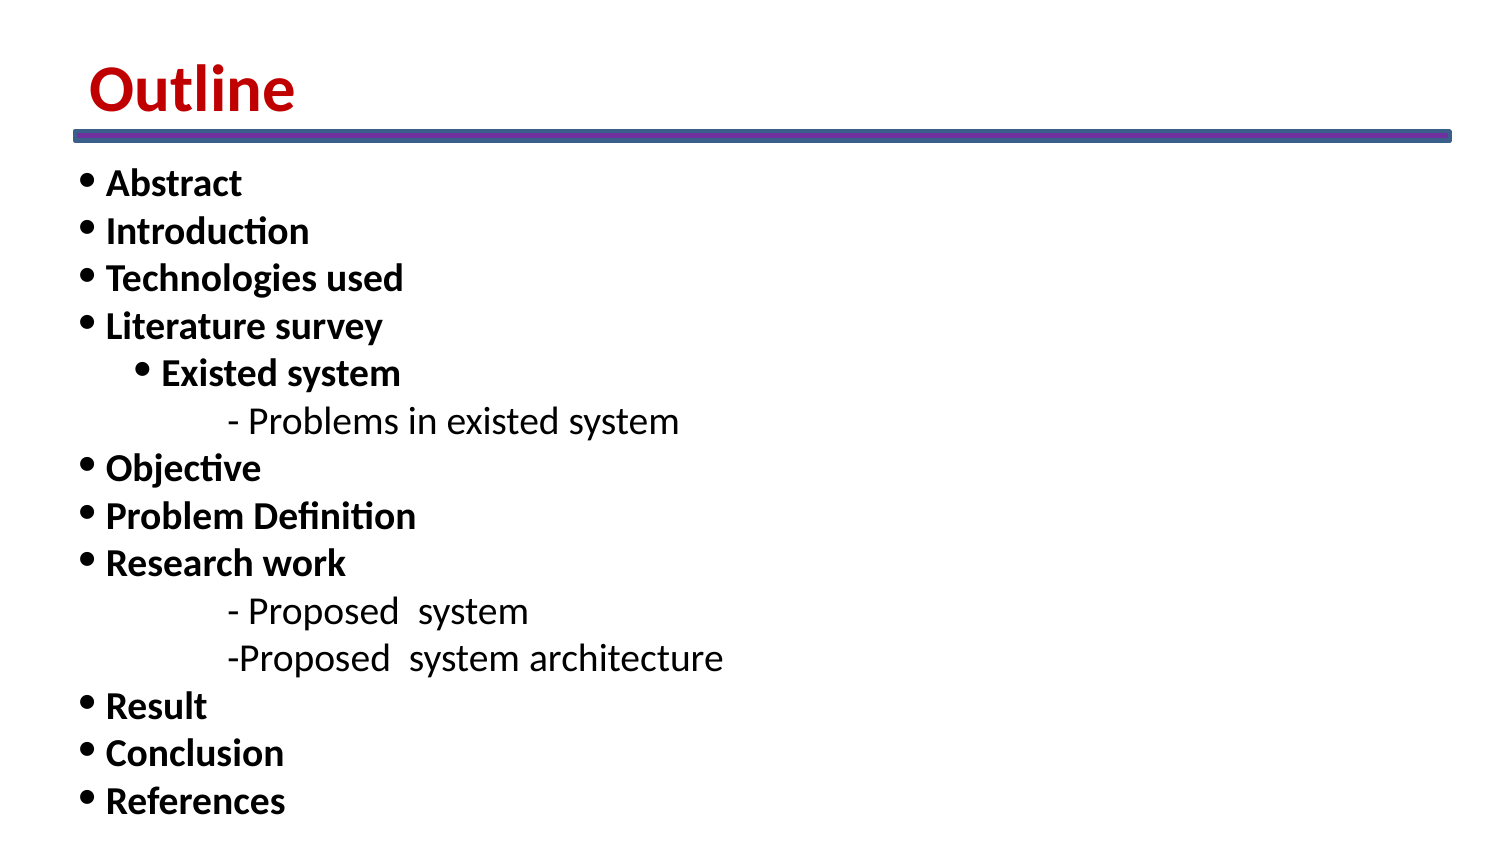

Outline

 Abstract
 Introduction
 Technologies used
 Literature survey
 Existed system
- Problems in existed system
 Objective
 Problem Definition
 Research work
	- Proposed  system
	-Proposed  system architecture
 Result
 Conclusion
 References